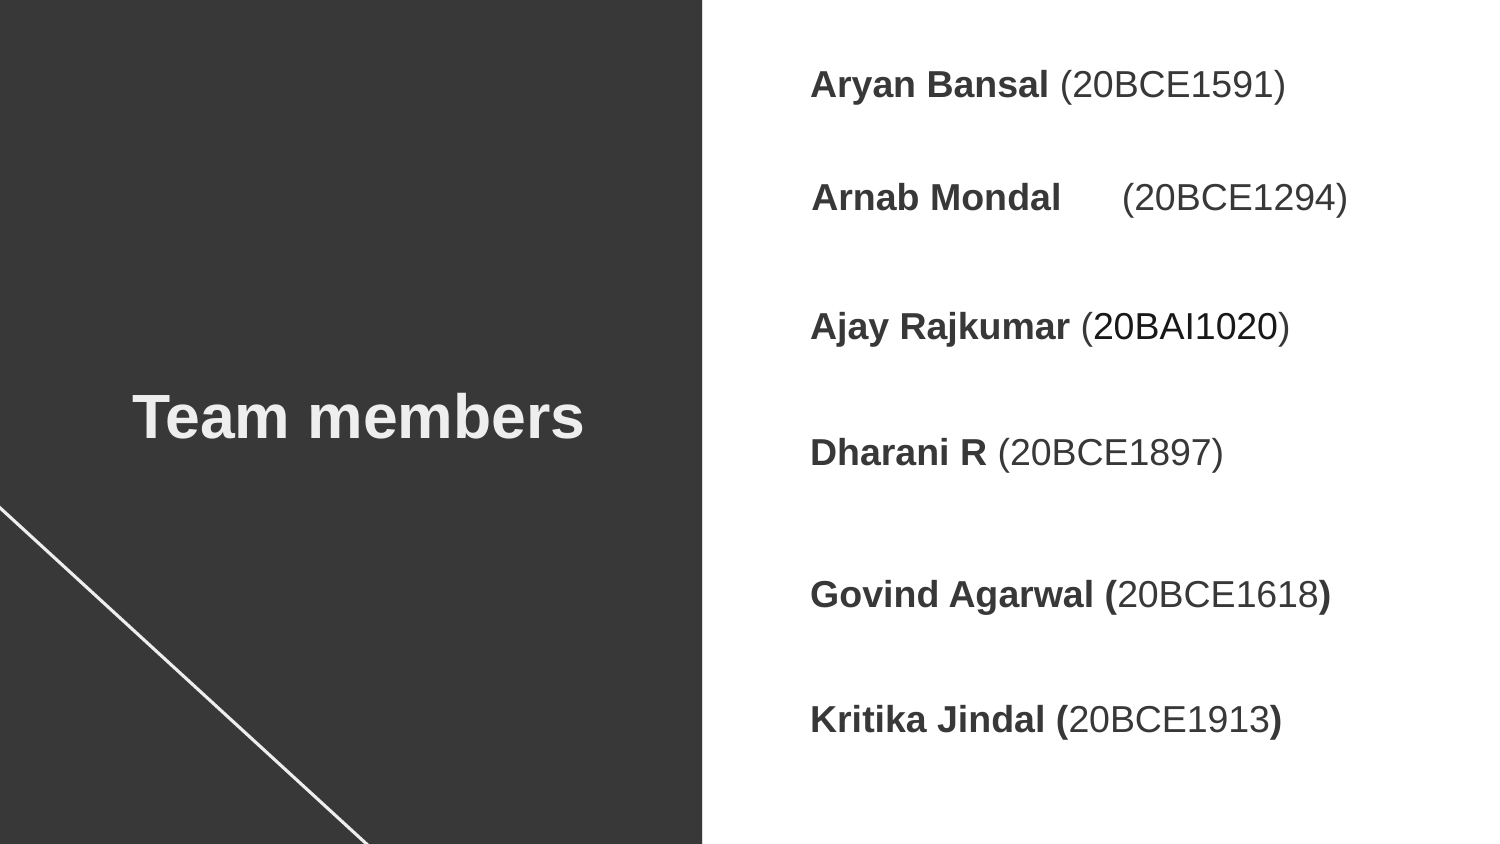

Aryan Bansal (20BCE1591)
# Arnab Mondal	 (20BCE1294)
Ajay Rajkumar (20BAI1020)
Team members
Dharani R (20BCE1897)
Govind Agarwal (20BCE1618)
Kritika Jindal (20BCE1913)